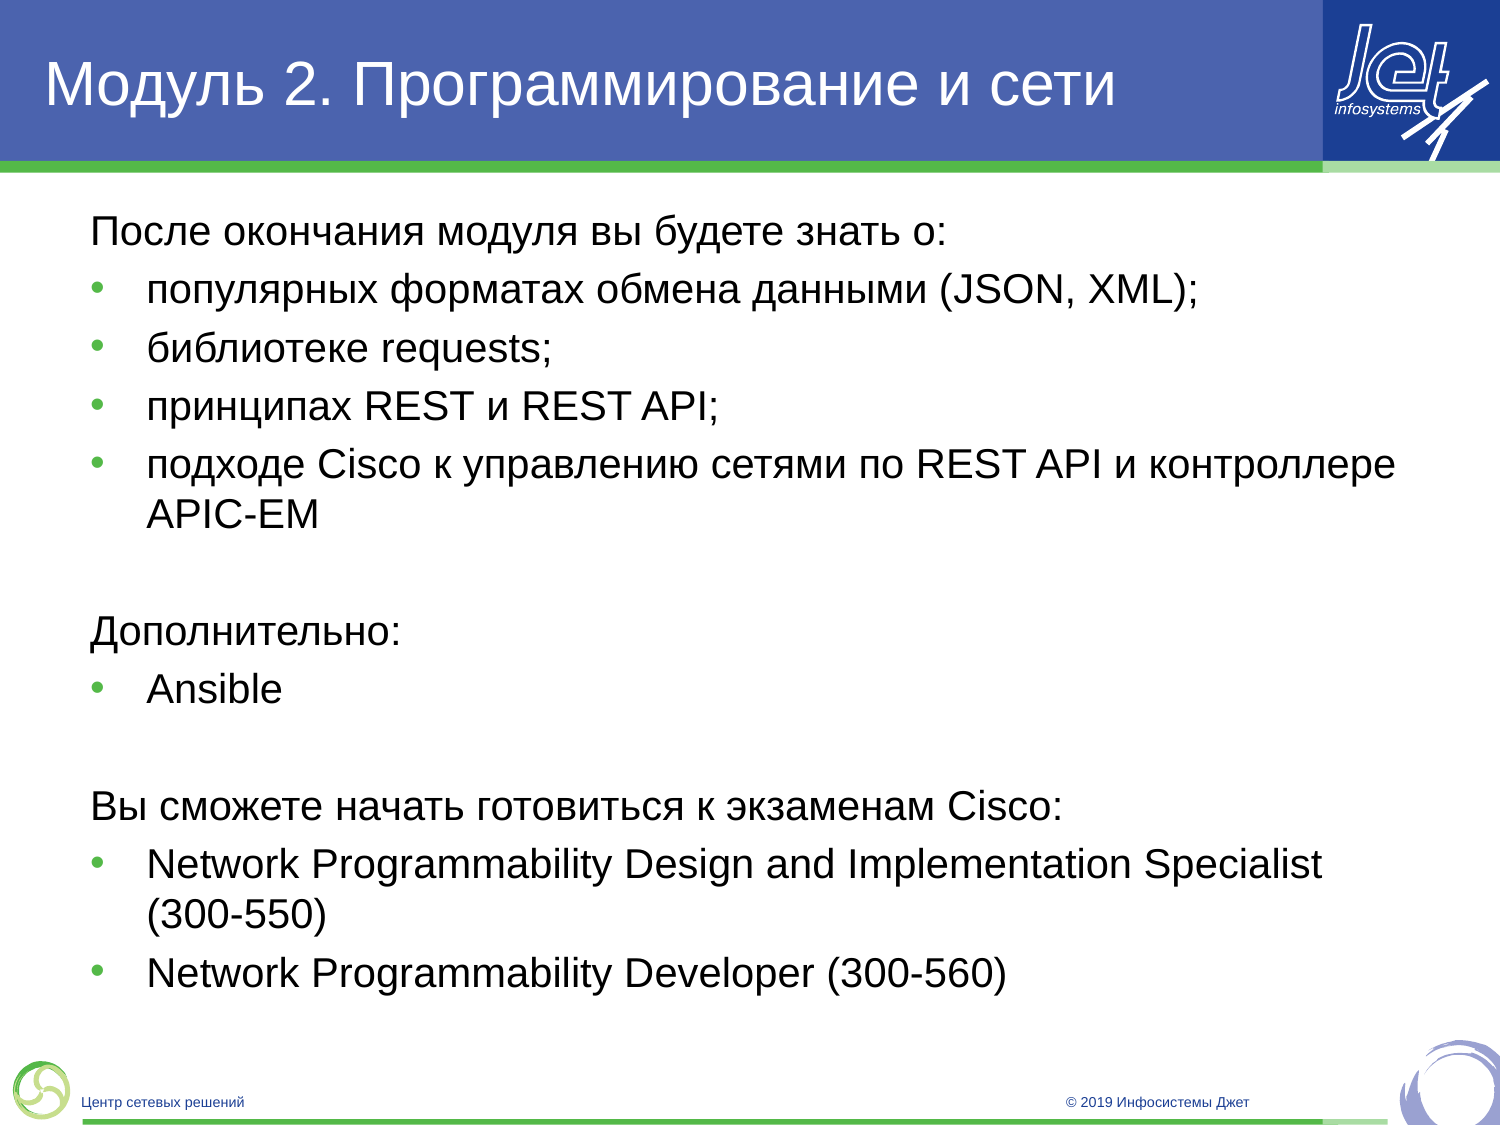

# Модуль 2. Программирование и сети
После окончания модуля вы будете знать о:
популярных форматах обмена данными (JSON, XML);
библиотеке requests;
принципах REST и REST API;
подходе Cisco к управлению сетями по REST API и контроллере APIC-EM

Дополнительно:
Ansible

Вы сможете начать готовиться к экзаменам Cisco:
Network Programmability Design and Implementation Specialist (300-550)
Network Programmability Developer (300-560)